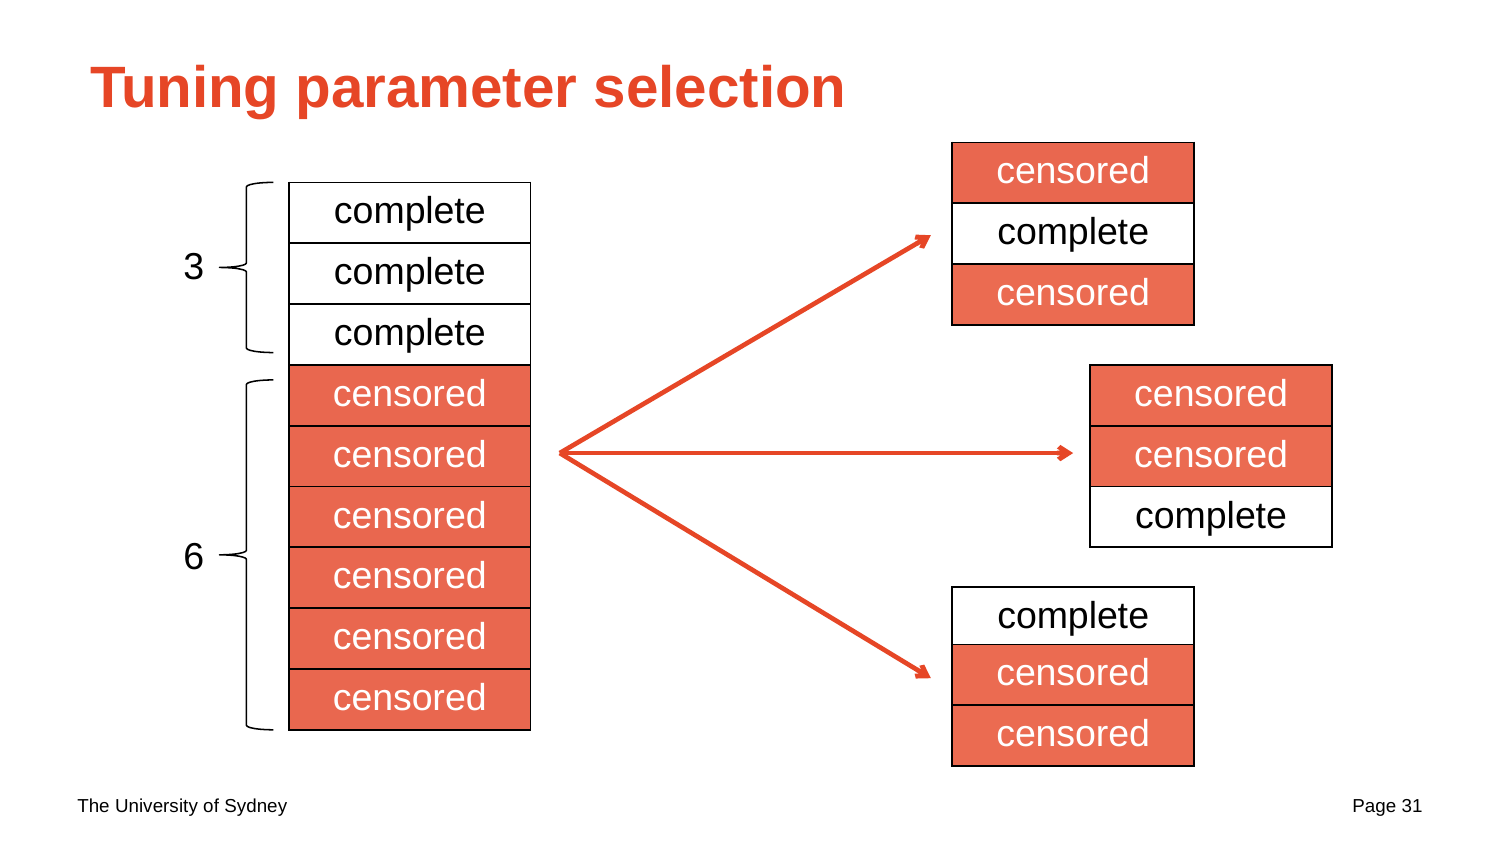

# Tuning parameter selection
| censored |
| --- |
| complete |
| censored |

| complete |
| --- |
| complete |
| complete |
| censored |
| censored |
| censored |
| censored |
| censored |
| censored |
3
| censored |
| --- |
| censored |
| complete |

6
| complete |
| --- |
| censored |
| censored |